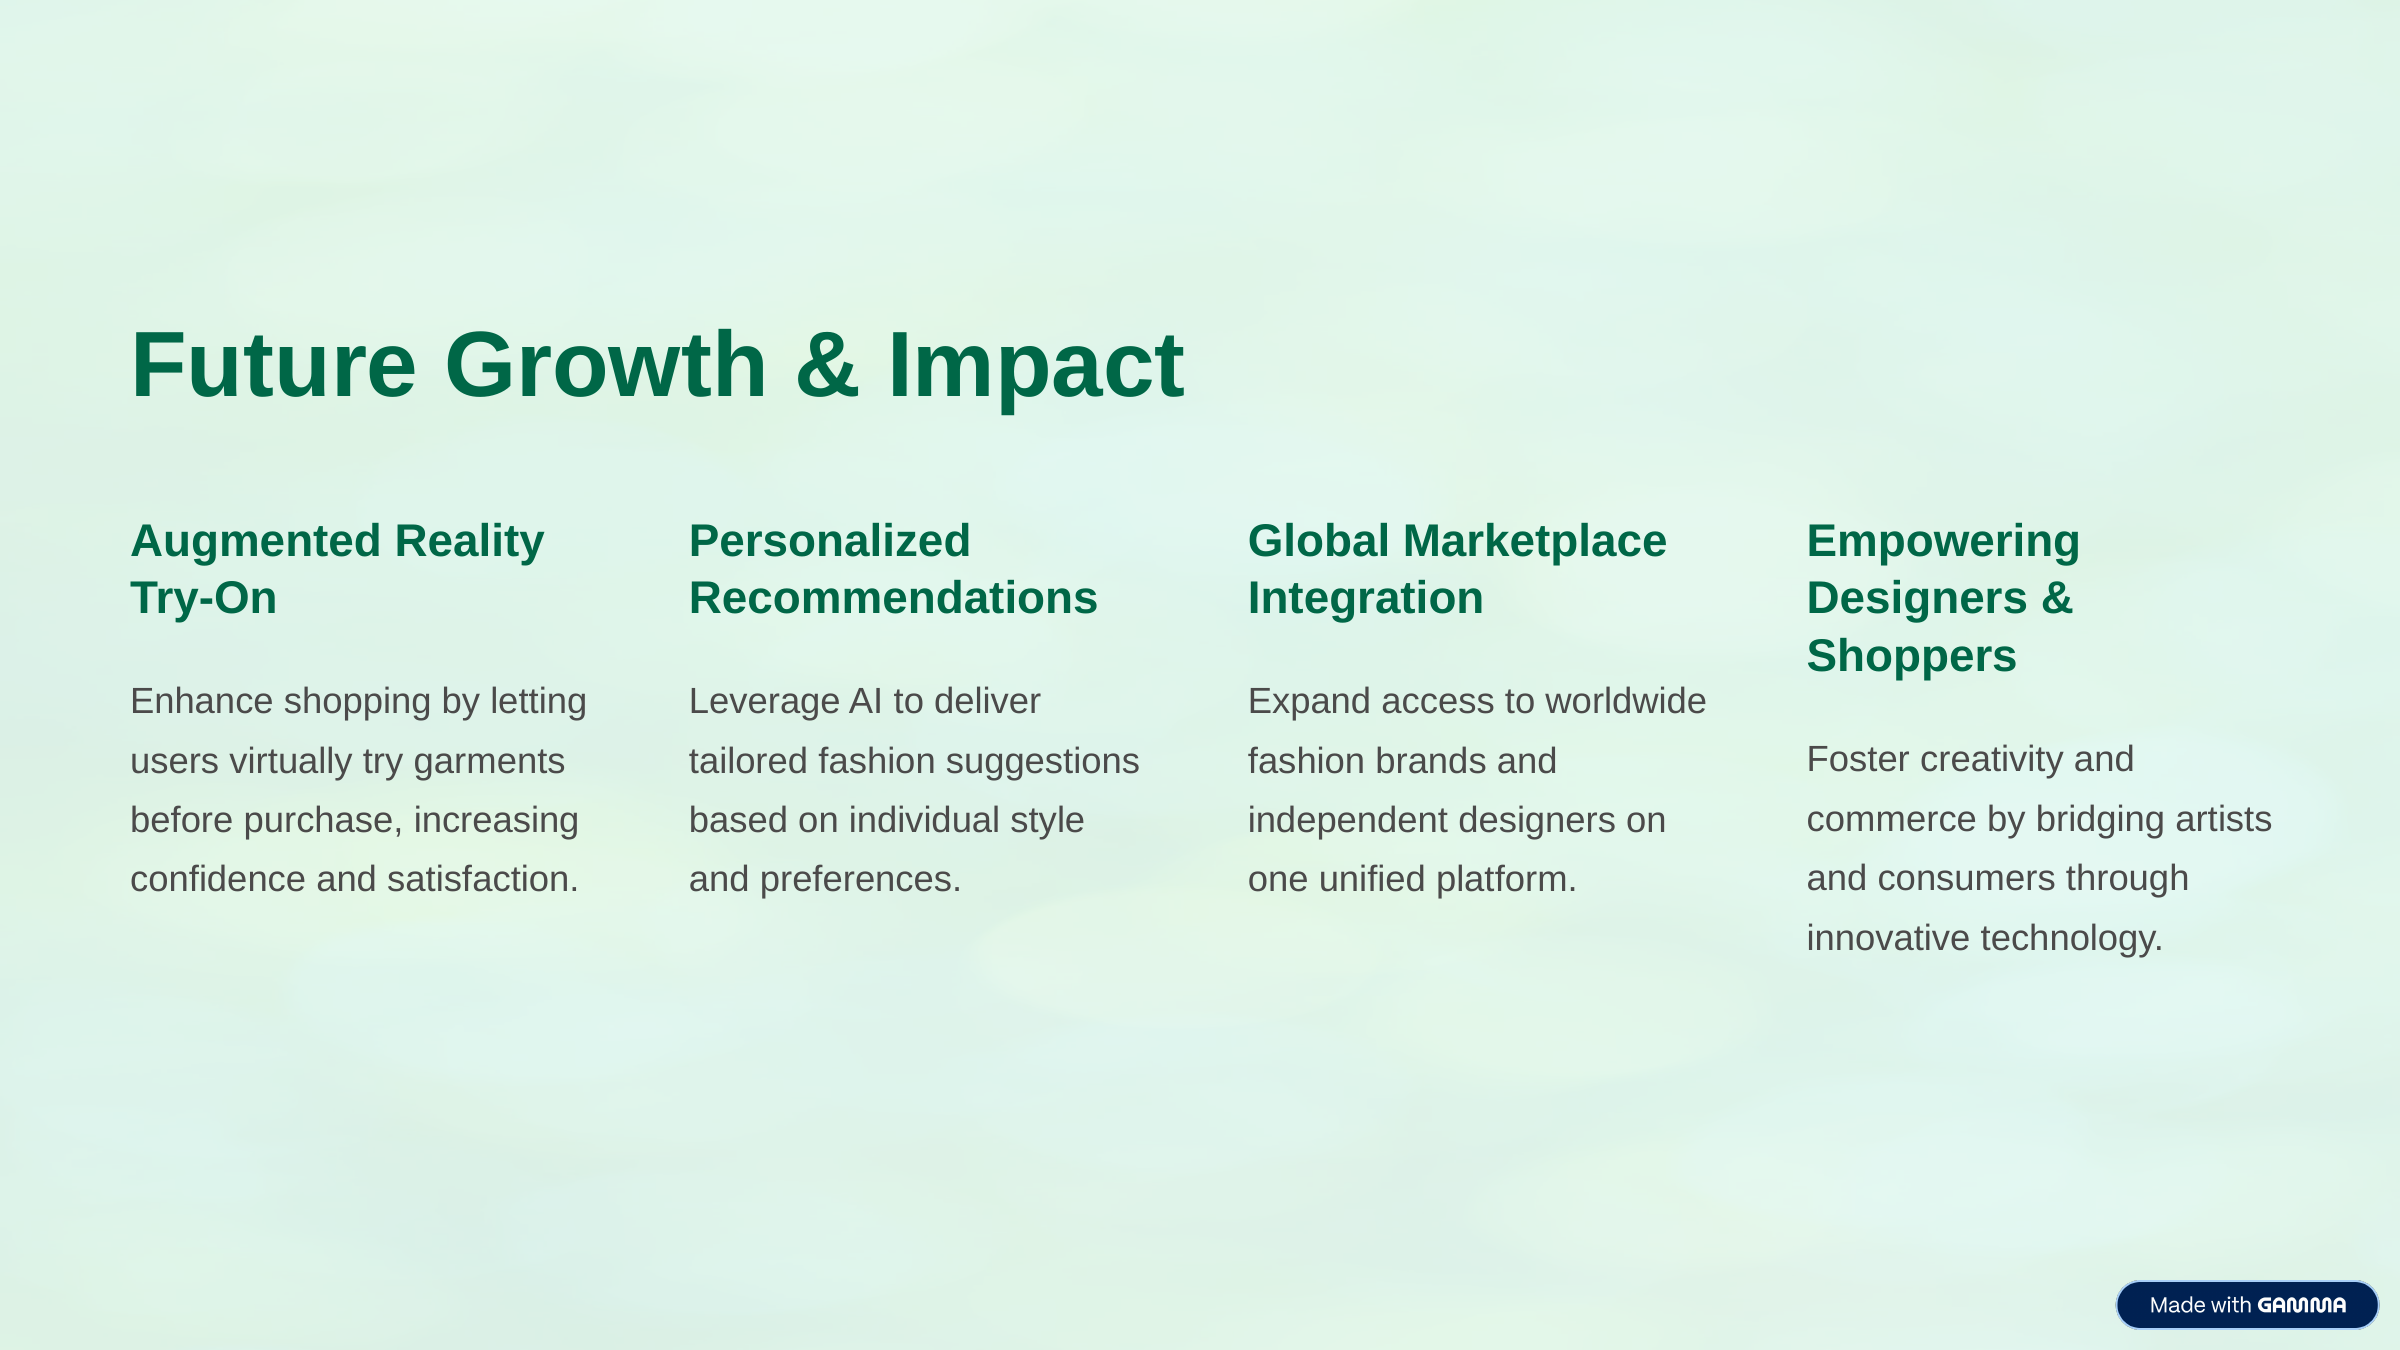

Future Growth & Impact
Augmented Reality Try-On
Personalized Recommendations
Global Marketplace Integration
Empowering Designers & Shoppers
Enhance shopping by letting users virtually try garments before purchase, increasing confidence and satisfaction.
Leverage AI to deliver tailored fashion suggestions based on individual style and preferences.
Expand access to worldwide fashion brands and independent designers on one unified platform.
Foster creativity and commerce by bridging artists and consumers through innovative technology.